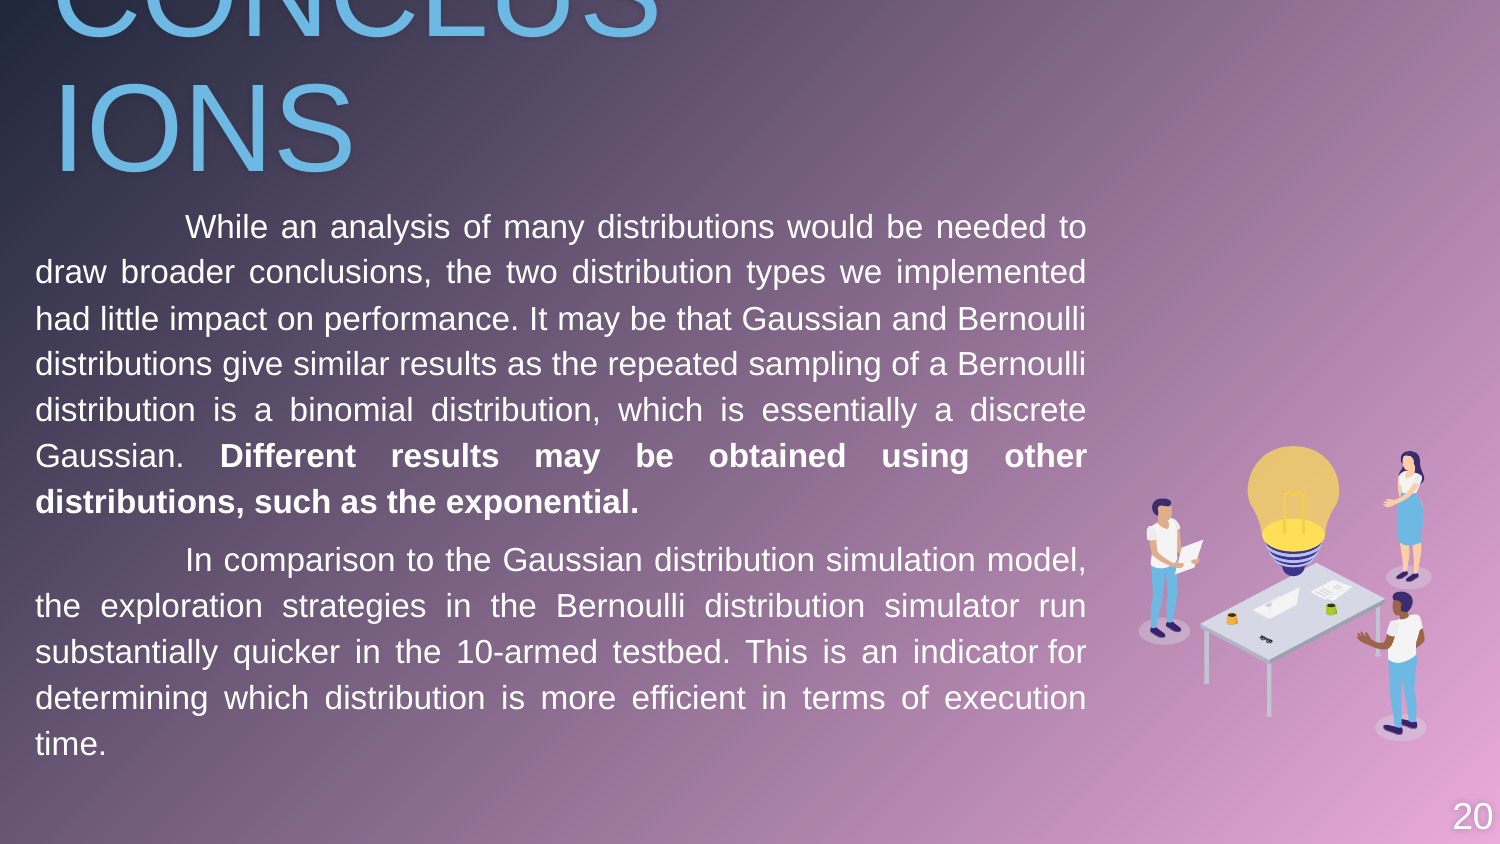

CONCLUSIONS
	While an analysis of many distributions would be needed to draw broader conclusions, the two distribution types we implemented had little impact on performance. It may be that Gaussian and Bernoulli distributions give similar results as the repeated sampling of a Bernoulli distribution is a binomial distribution, which is essentially a discrete Gaussian. Different results may be obtained using other distributions, such as the exponential.
	In comparison to the Gaussian distribution simulation model, the exploration strategies in the Bernoulli distribution simulator run substantially quicker in the 10-armed testbed. This is an indicator for determining which distribution is more efficient in terms of execution time.

20